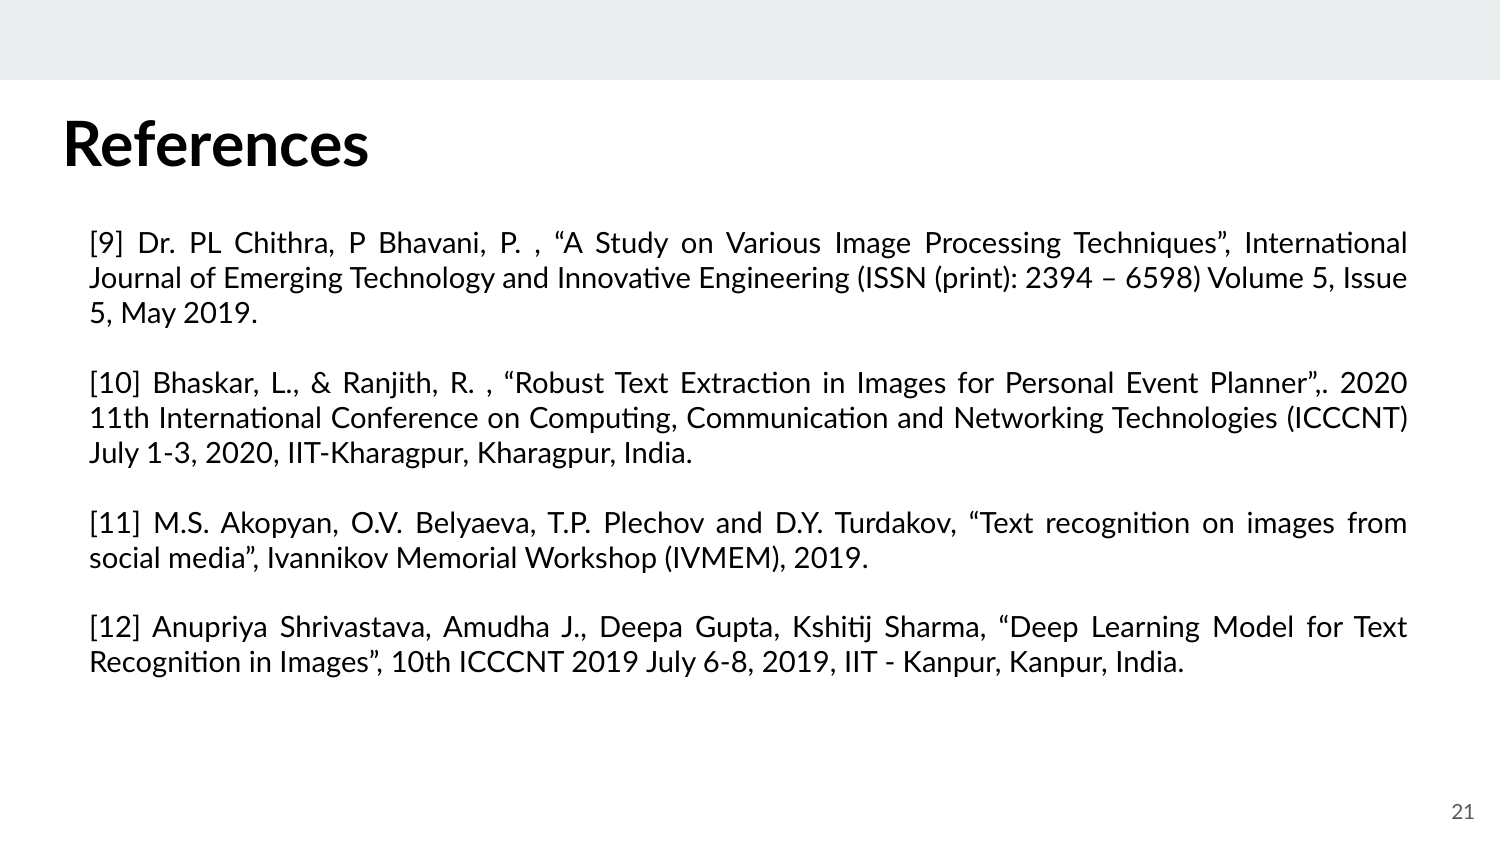

References
[9] Dr. PL Chithra, P Bhavani, P. , “A Study on Various Image Processing Techniques”, International Journal of Emerging Technology and Innovative Engineering (ISSN (print): 2394 – 6598) Volume 5, Issue 5, May 2019.

[10] Bhaskar, L., & Ranjith, R. , “Robust Text Extraction in Images for Personal Event Planner”,. 2020 11th International Conference on Computing, Communication and Networking Technologies (ICCCNT) July 1-3, 2020, IIT-Kharagpur, Kharagpur, India.

[11] M.S. Akopyan, O.V. Belyaeva, T.P. Plechov and D.Y. Turdakov, “Text recognition on images from social media”, Ivannikov Memorial Workshop (IVMEM), 2019.

[12] Anupriya Shrivastava, Amudha J., Deepa Gupta, Kshitij Sharma, “Deep Learning Model for Text Recognition in Images”, 10th ICCCNT 2019 July 6-8, 2019, IIT - Kanpur, Kanpur, India.
21